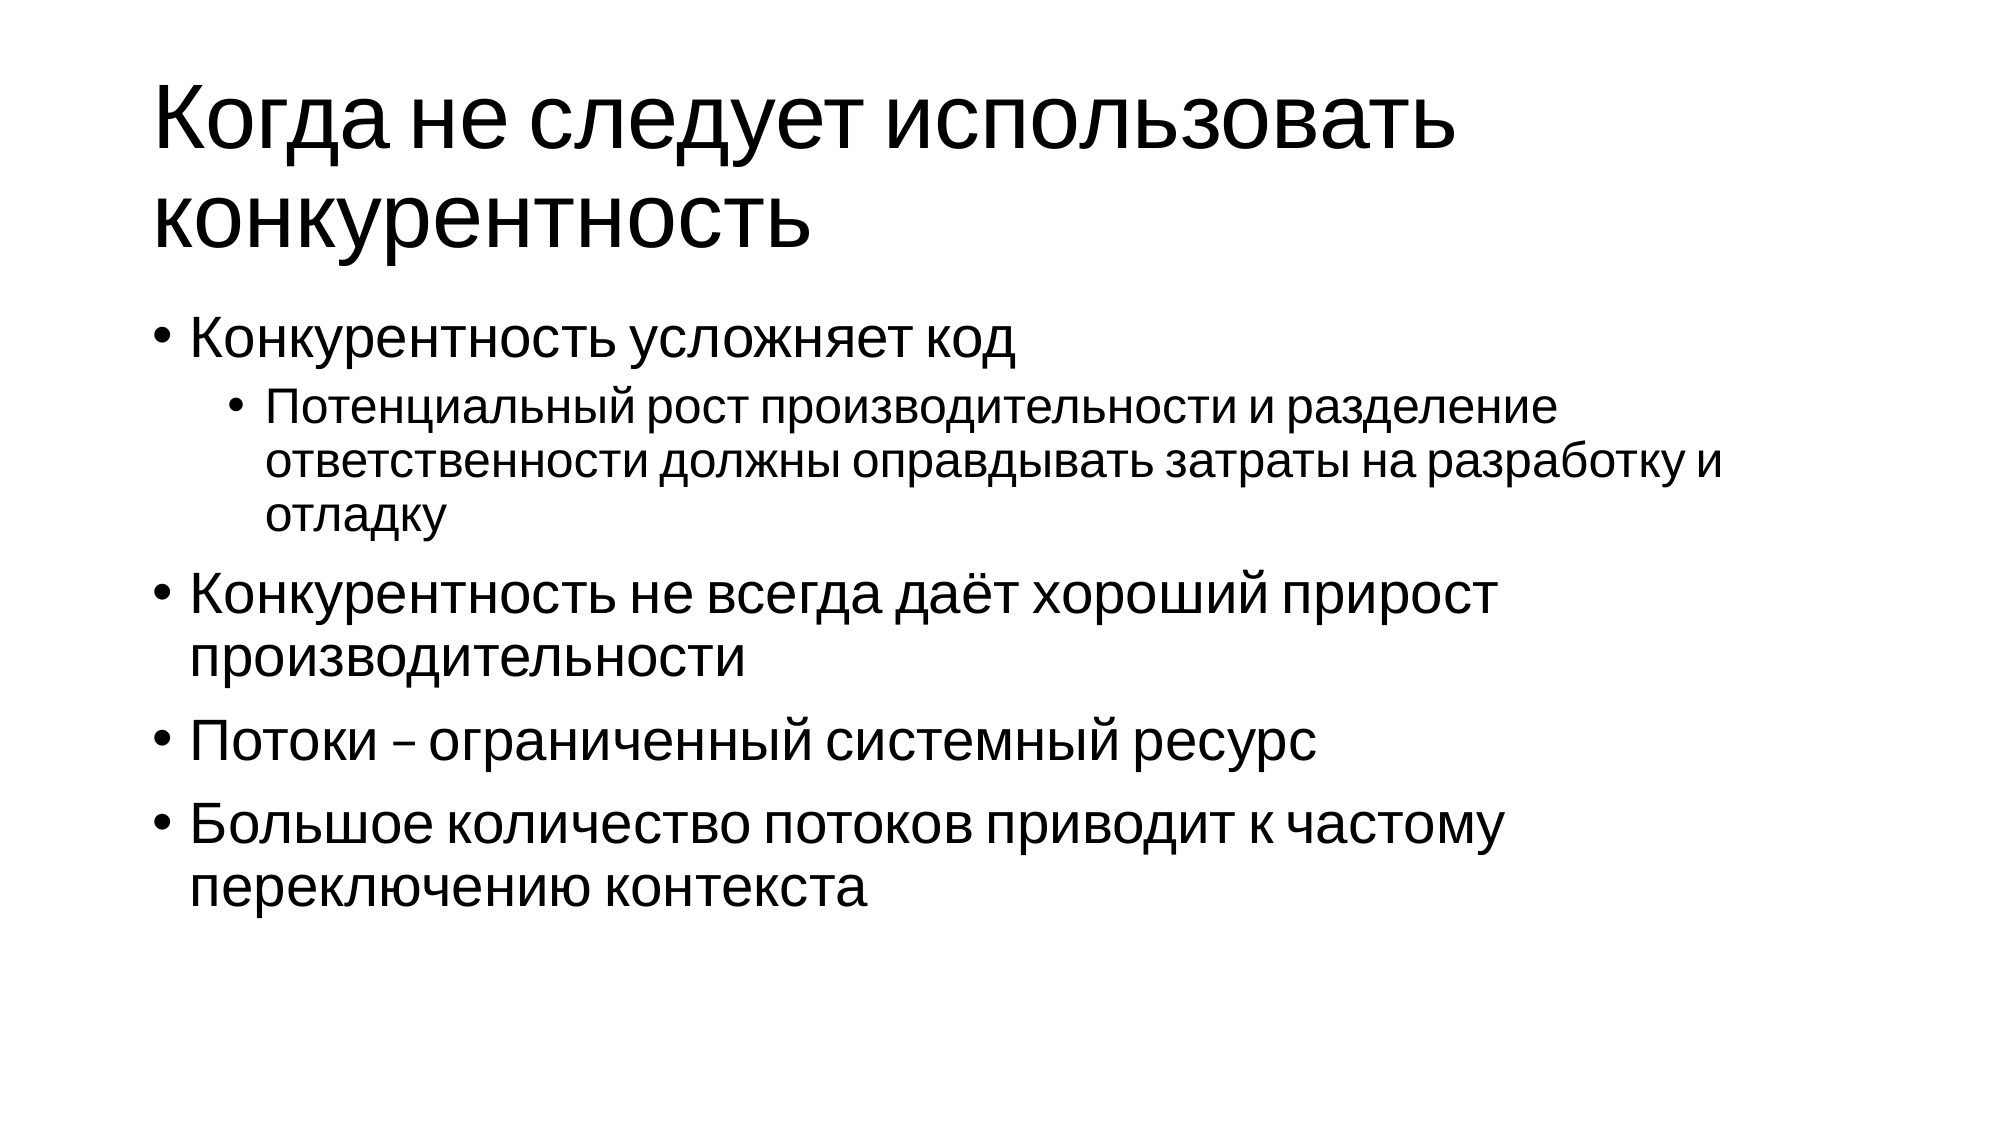

# Когда не следует использовать конкурентность
Конкурентность усложняет код
Потенциальный рост производительности и разделение ответственности должны оправдывать затраты на разработку и отладку
Конкурентность не всегда даёт хороший прирост производительности
Потоки – ограниченный системный ресурс
Большое количество потоков приводит к частому переключению контекста